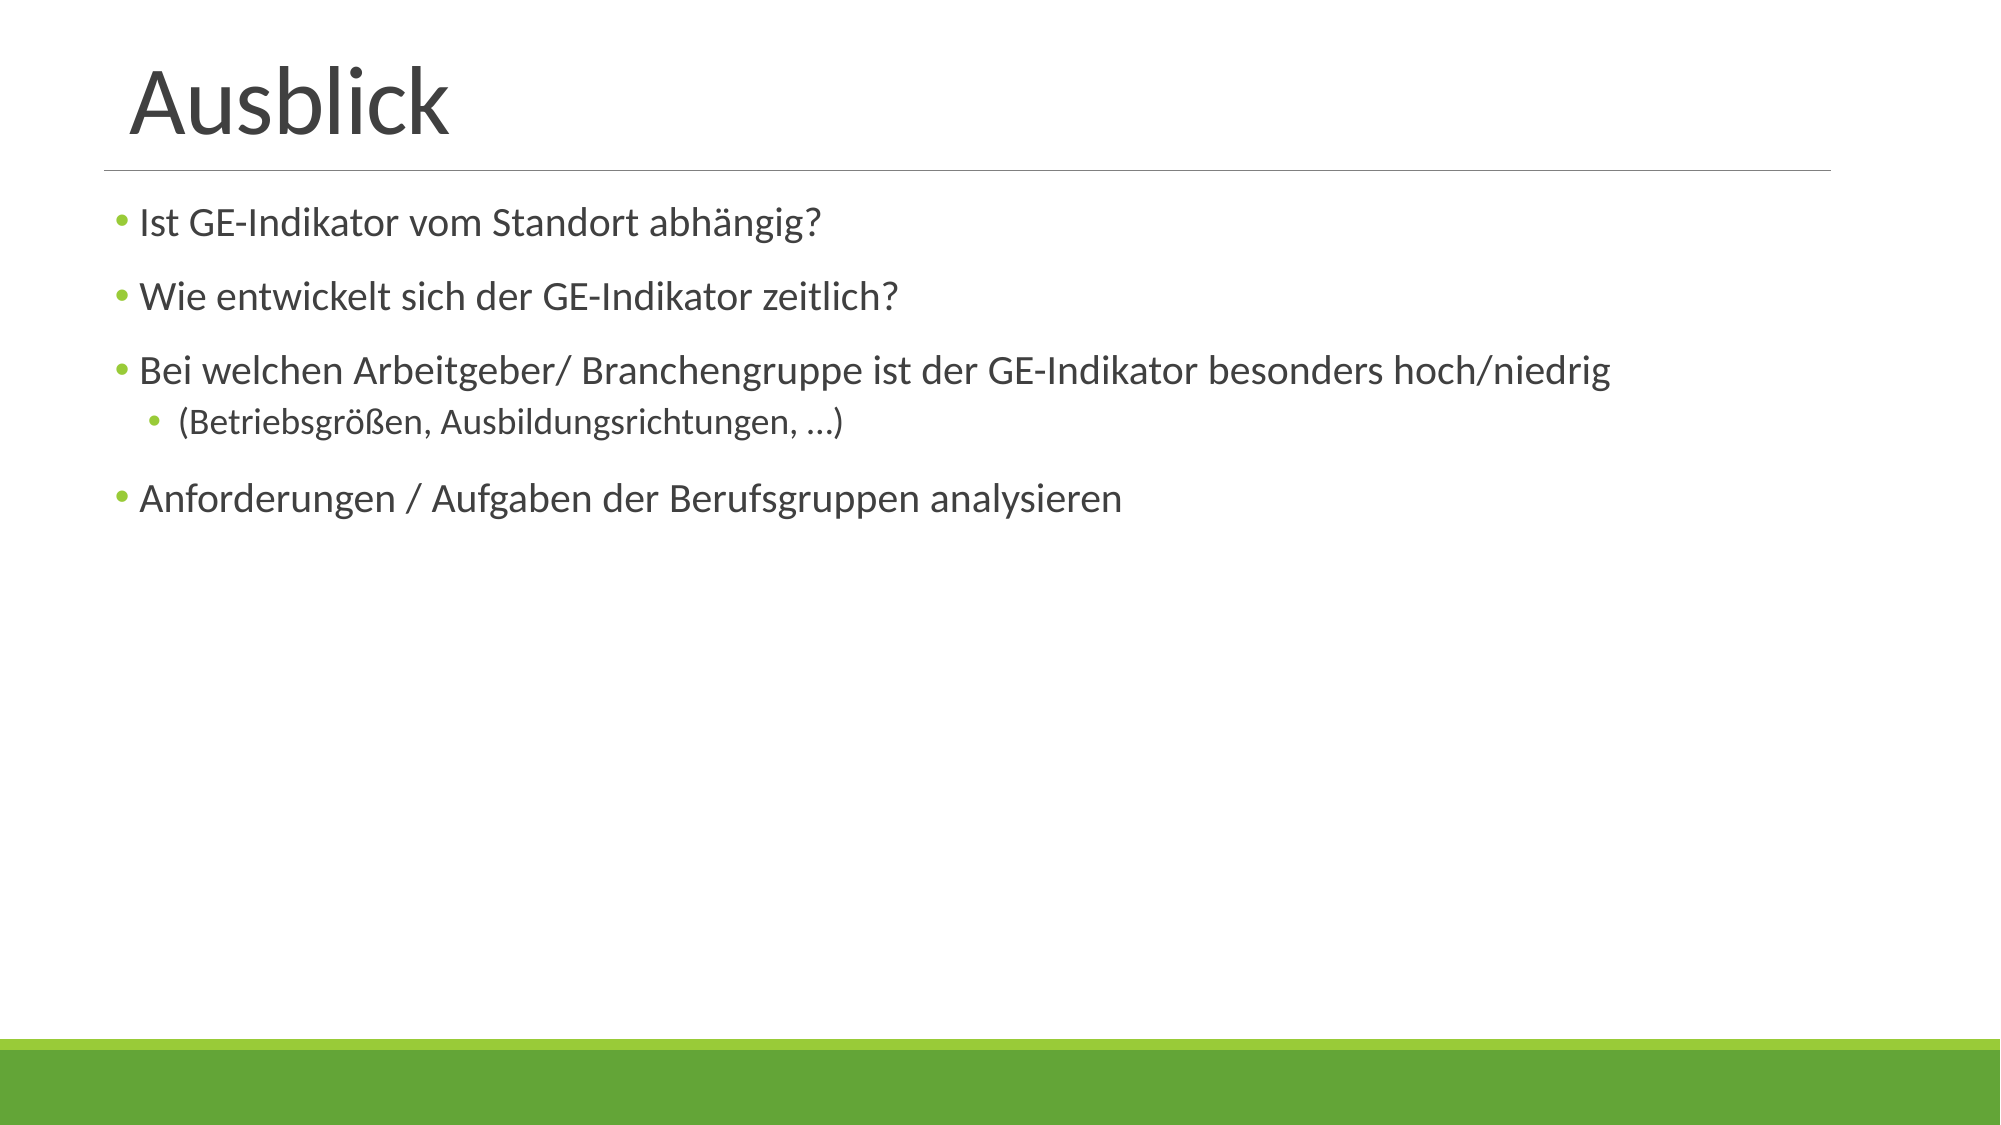

# Ausblick
 Ist GE-Indikator vom Standort abhängig?
 Wie entwickelt sich der GE-Indikator zeitlich?
 Bei welchen Arbeitgeber/ Branchengruppe ist der GE-Indikator besonders hoch/niedrig
(Betriebsgrößen, Ausbildungsrichtungen, …)
 Anforderungen / Aufgaben der Berufsgruppen analysieren